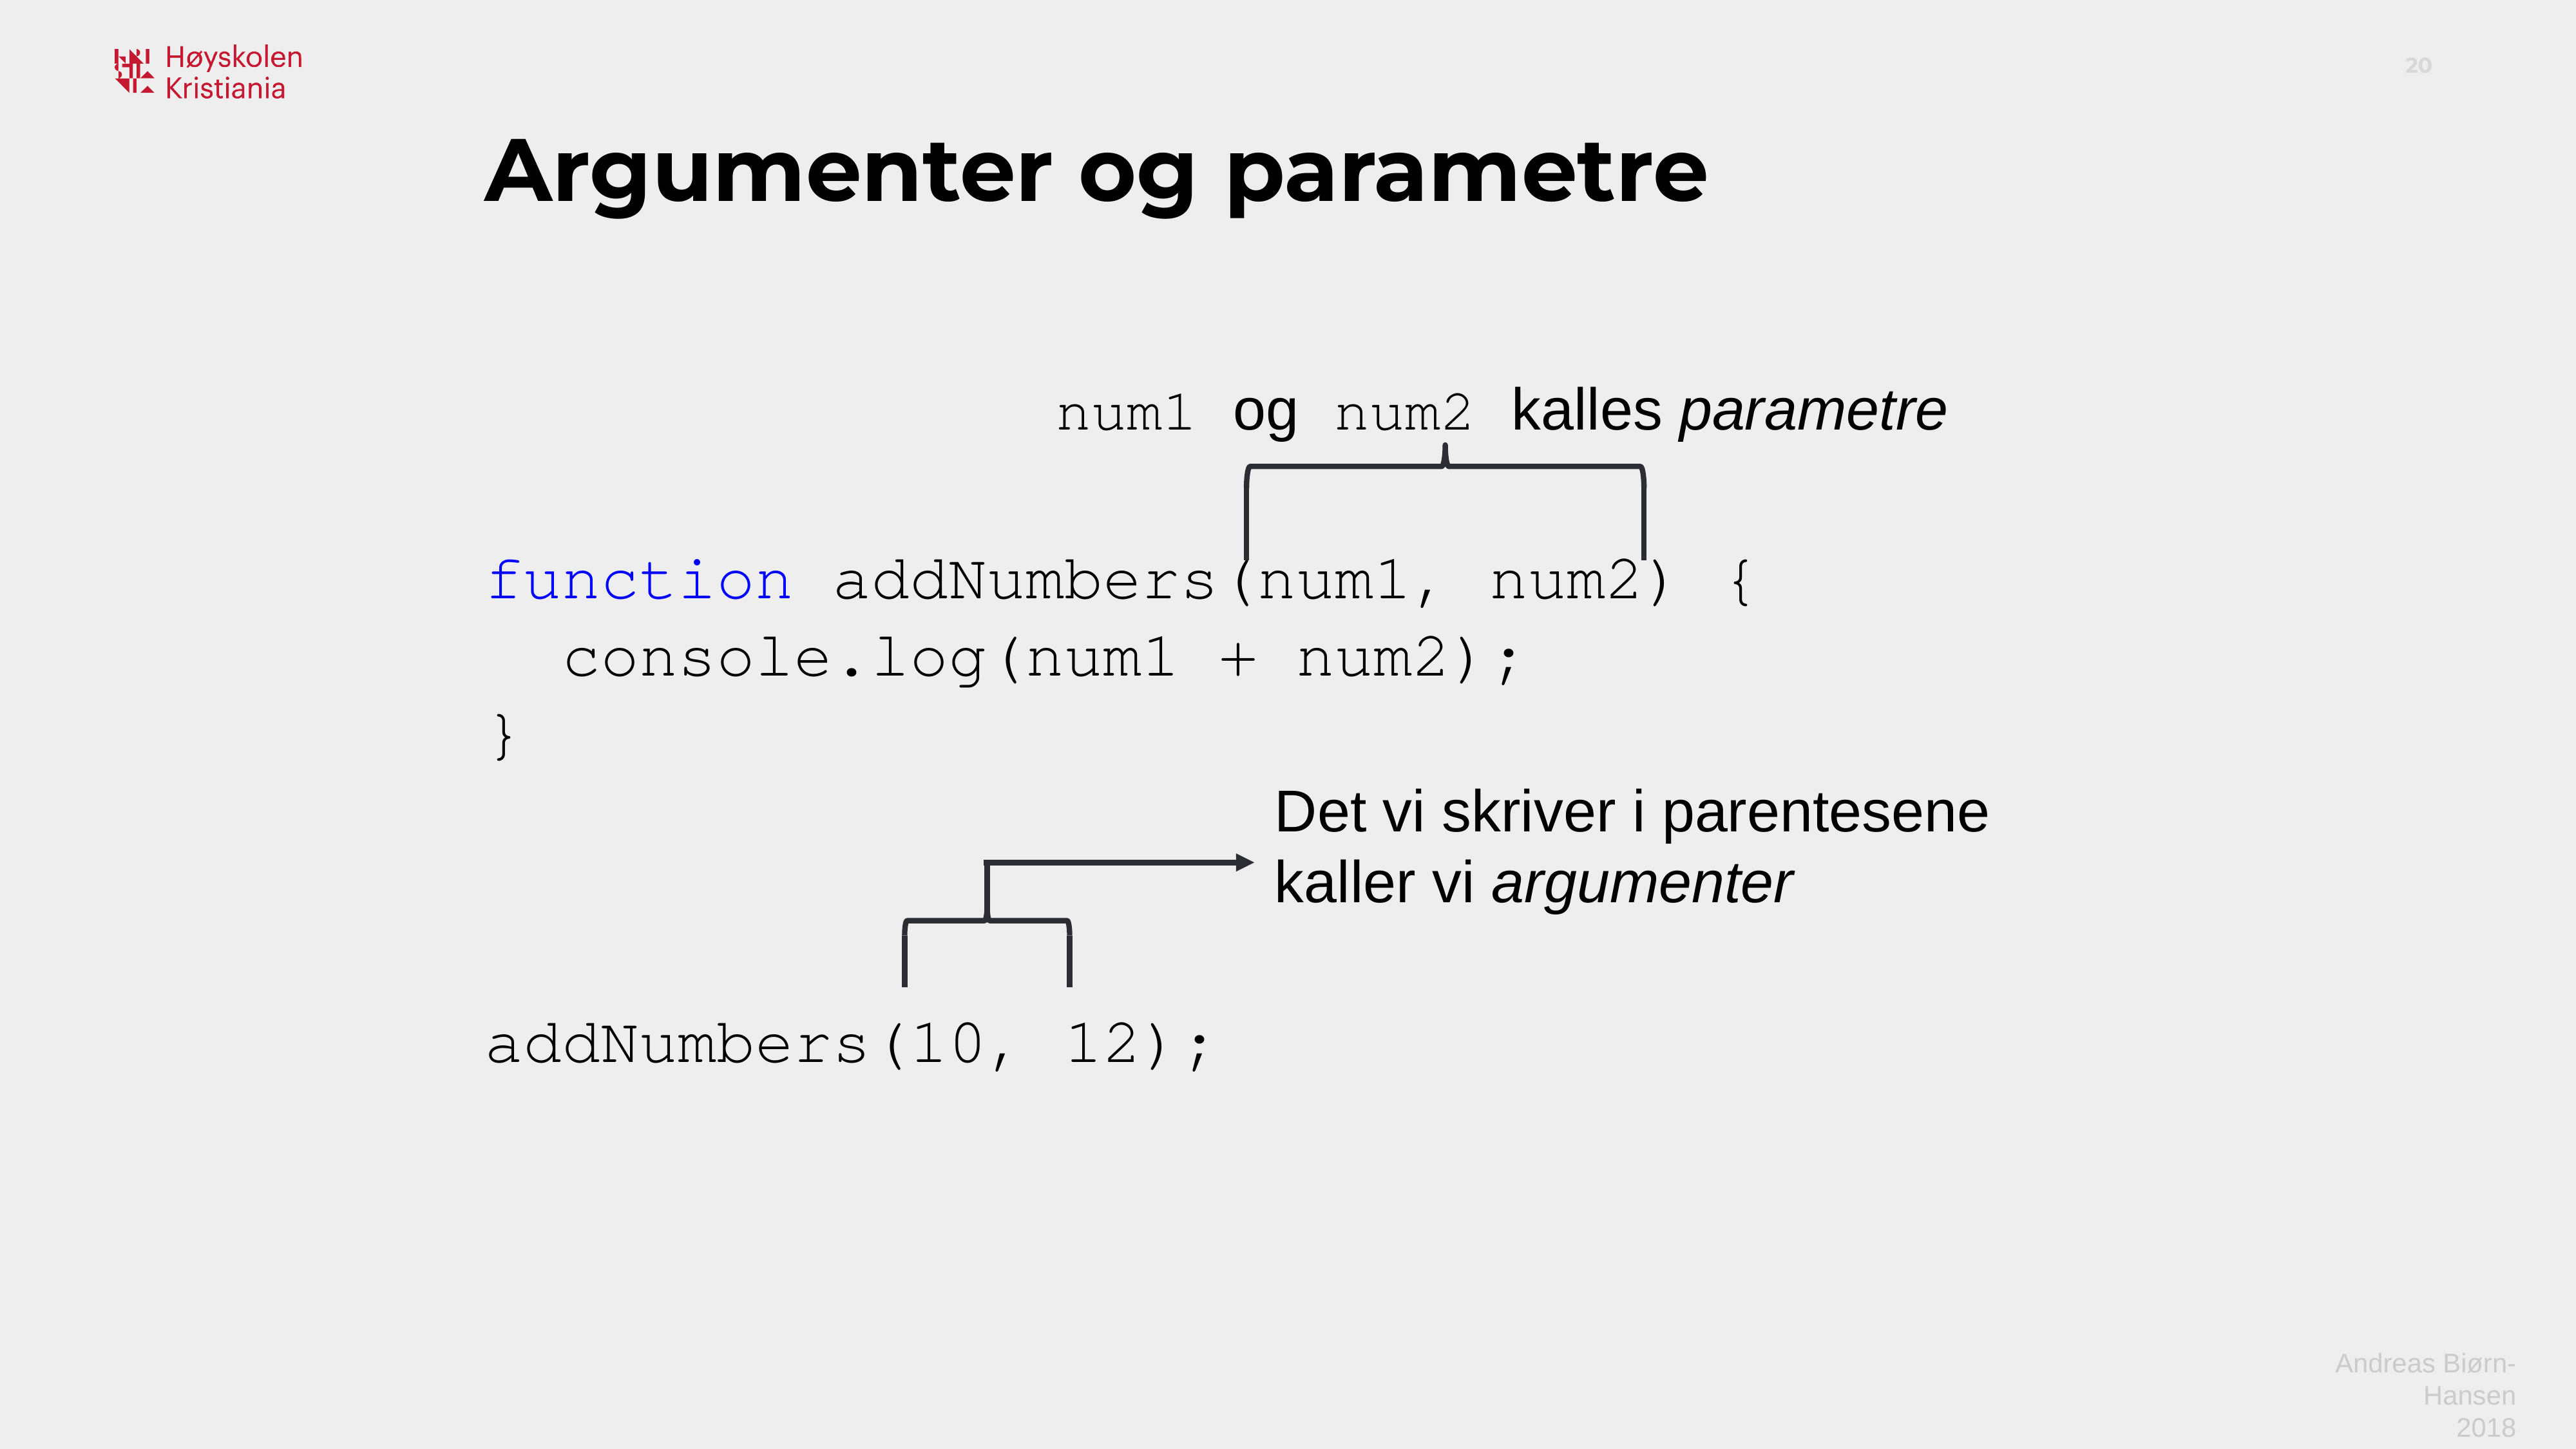

Argumenter og parametre
num1 og num2 kalles parametre

function addNumbers(num1, num2) {
  console.log(num1 + num2);
}

addNumbers(10, 12);
Det vi skriver i parentesene kaller vi argumenter